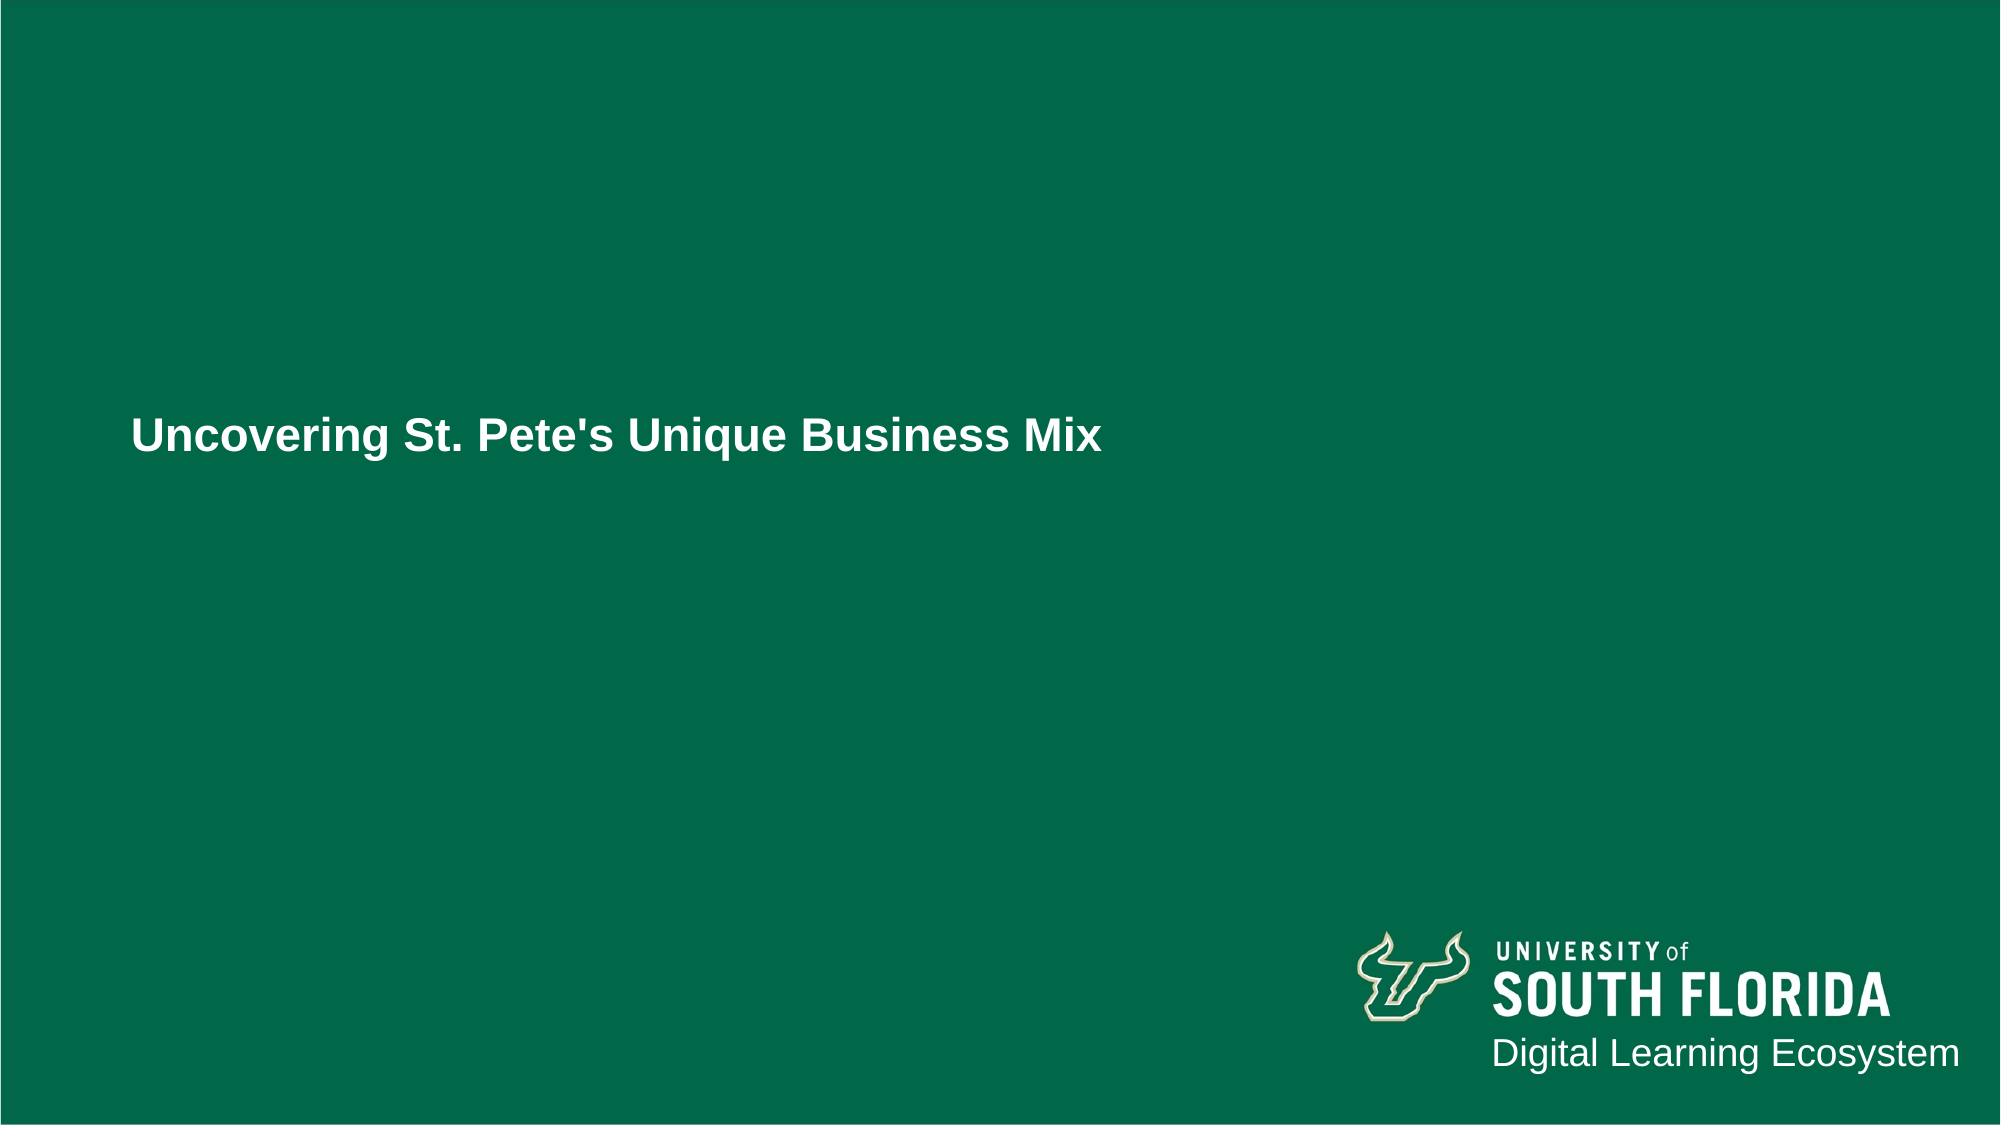

# Uncovering St. Pete's Unique Business Mix
Digital Learning Ecosystem